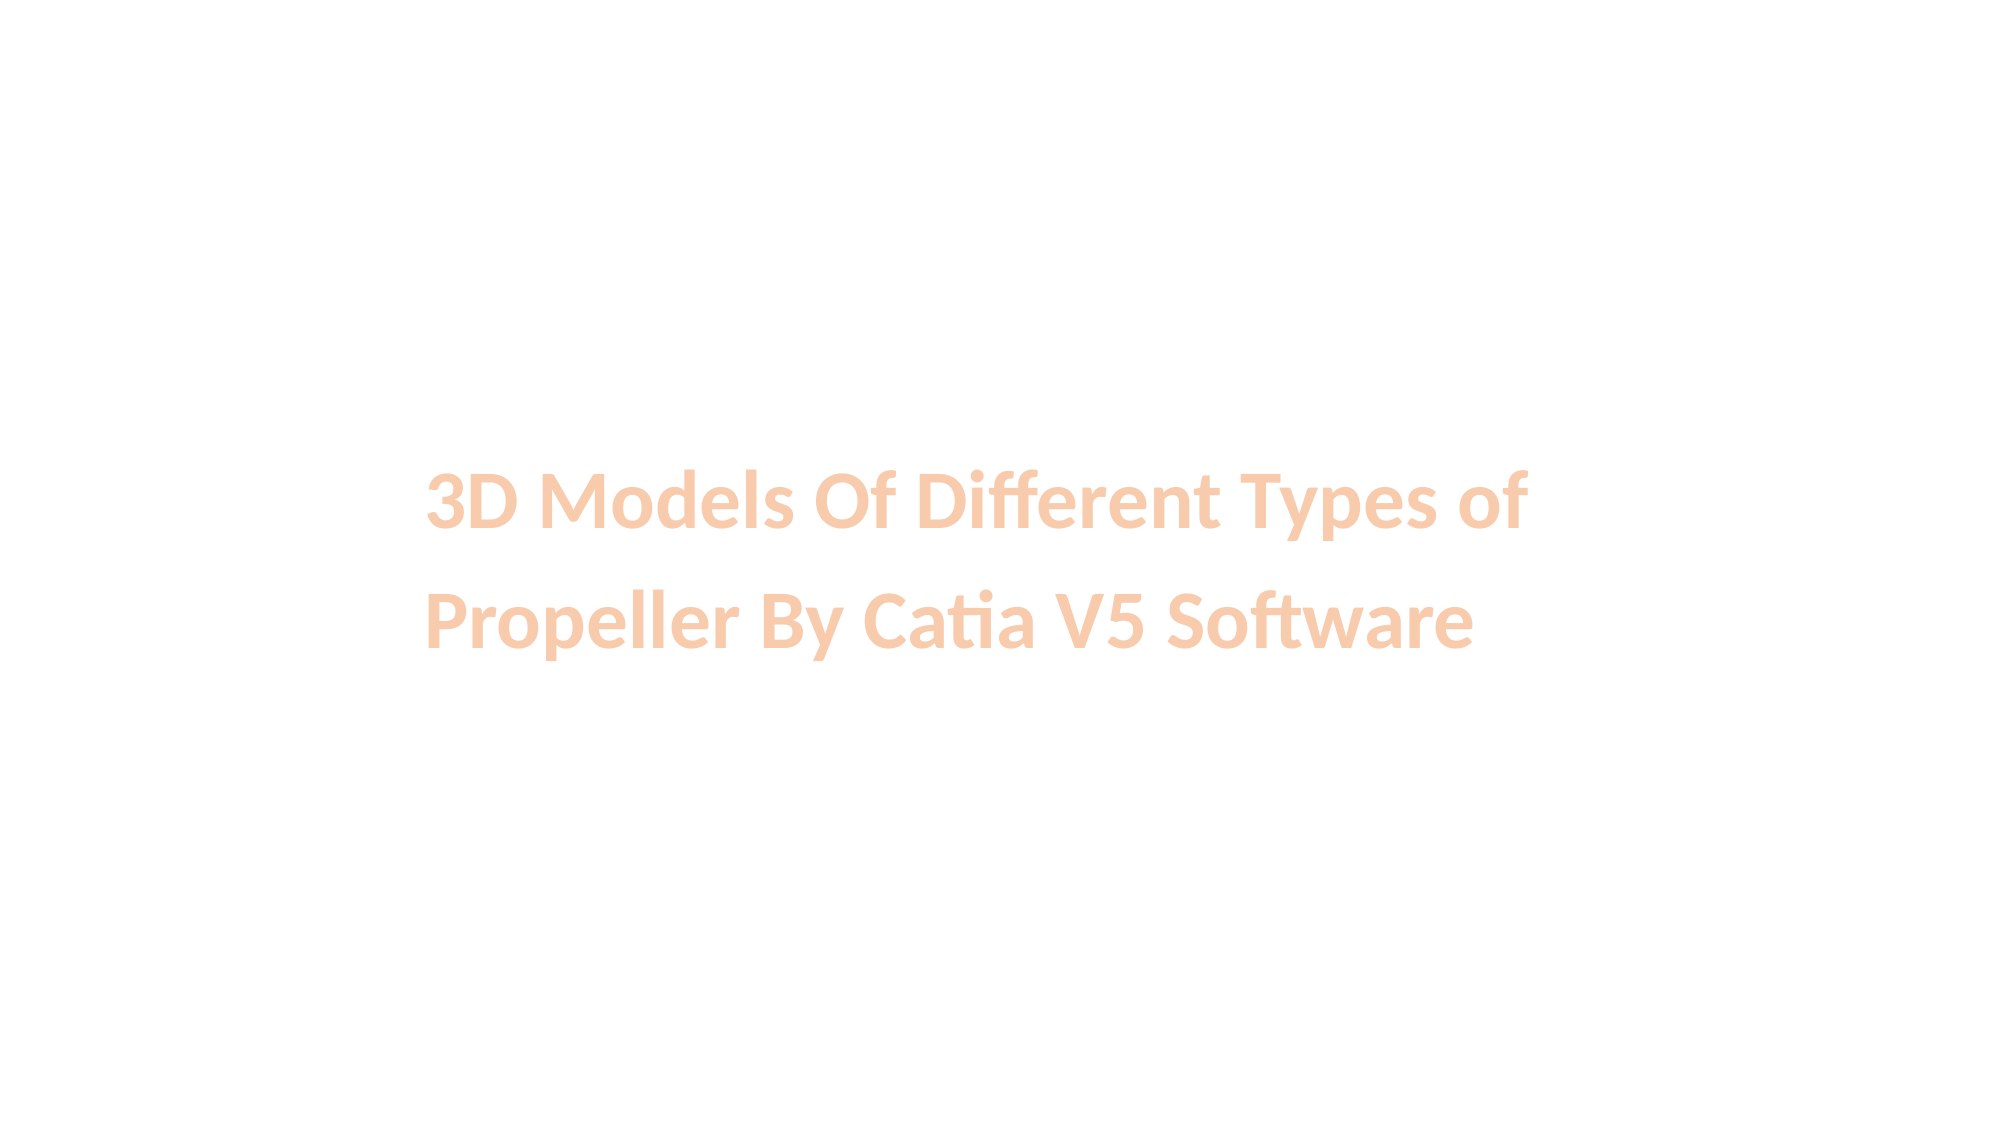

3D Models Of Different Types of Propeller By Catia V5 Software